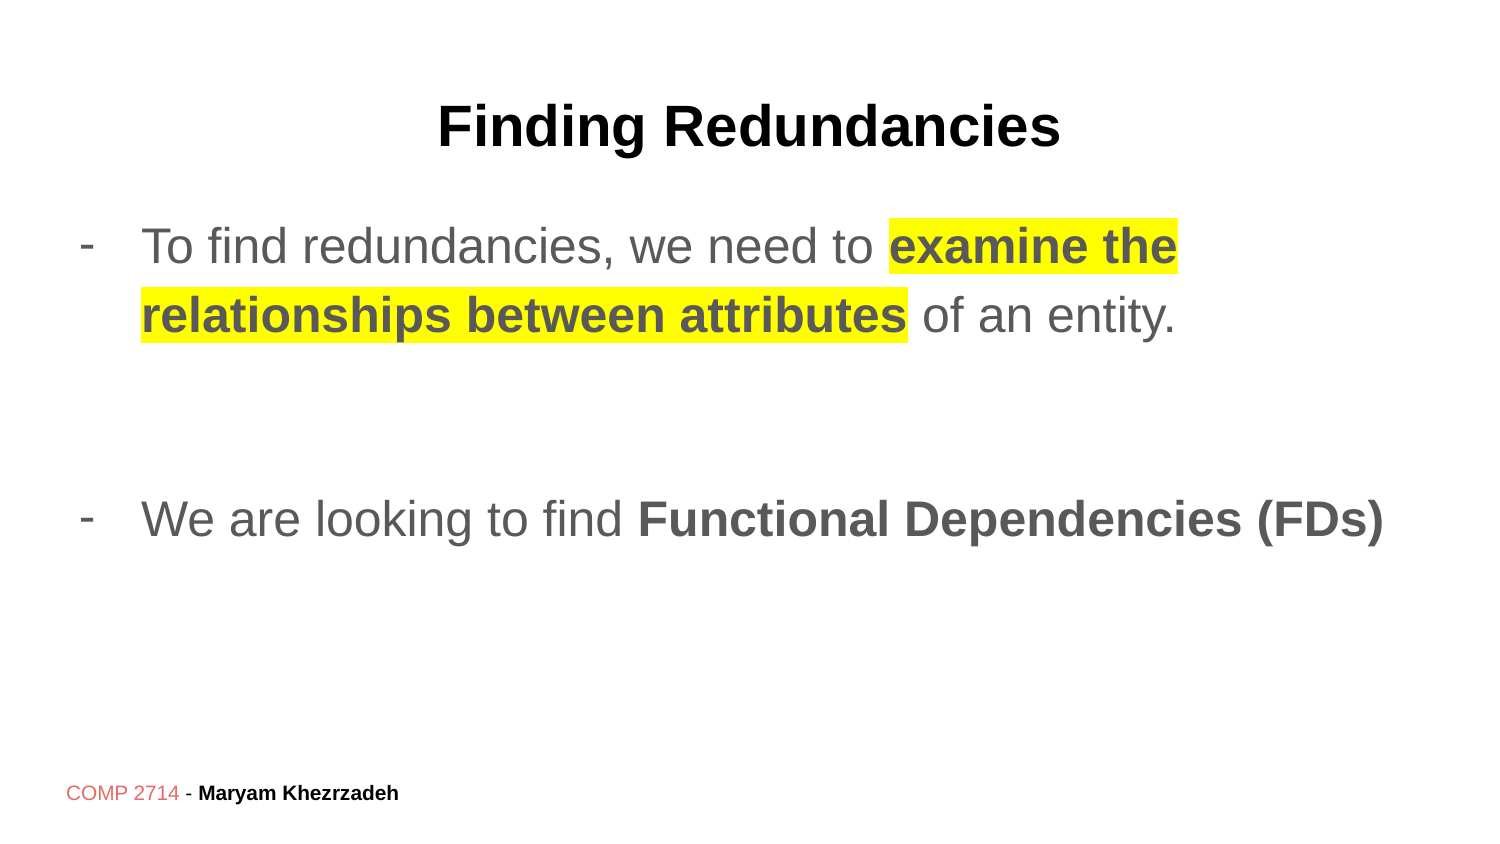

# Finding Redundancies
To find redundancies, we need to examine the relationships between attributes of an entity.

We are looking to find Functional Dependencies (FDs)